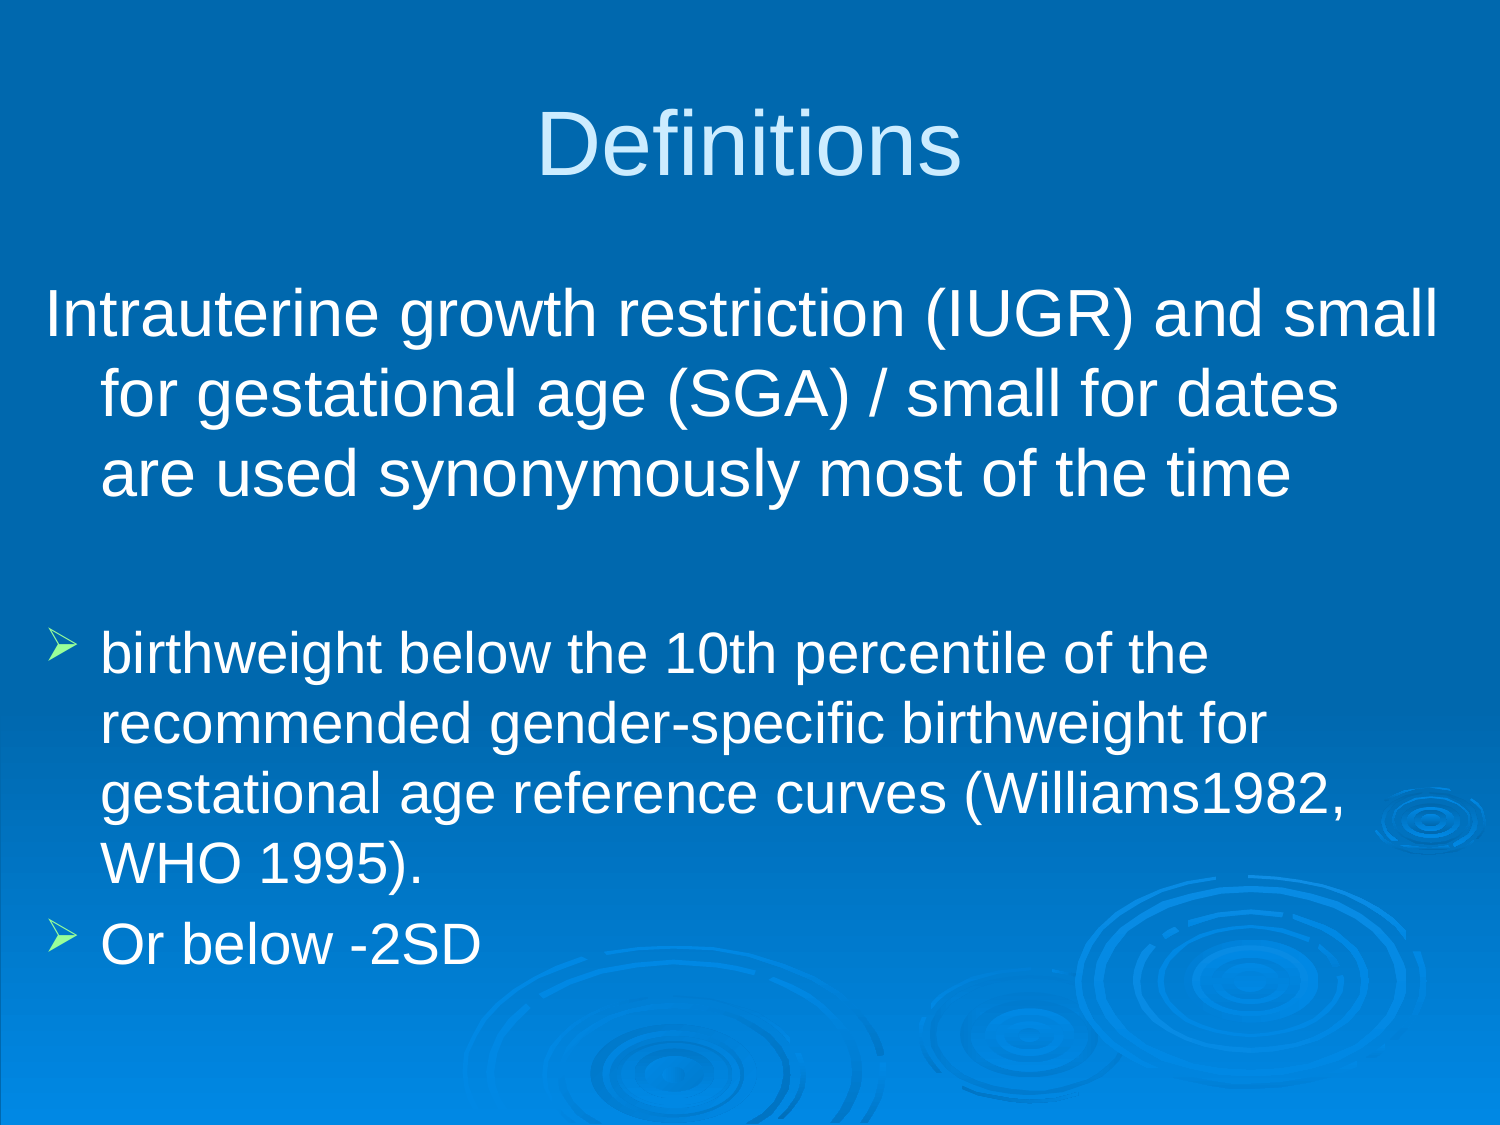

# Definitions
Intrauterine growth restriction (IUGR) and small for gestational age (SGA) / small for dates are used synonymously most of the time

birthweight below the 10th percentile of the recommended gender-specific birthweight for gestational age reference curves (Williams1982, WHO 1995).
Or below -2SD